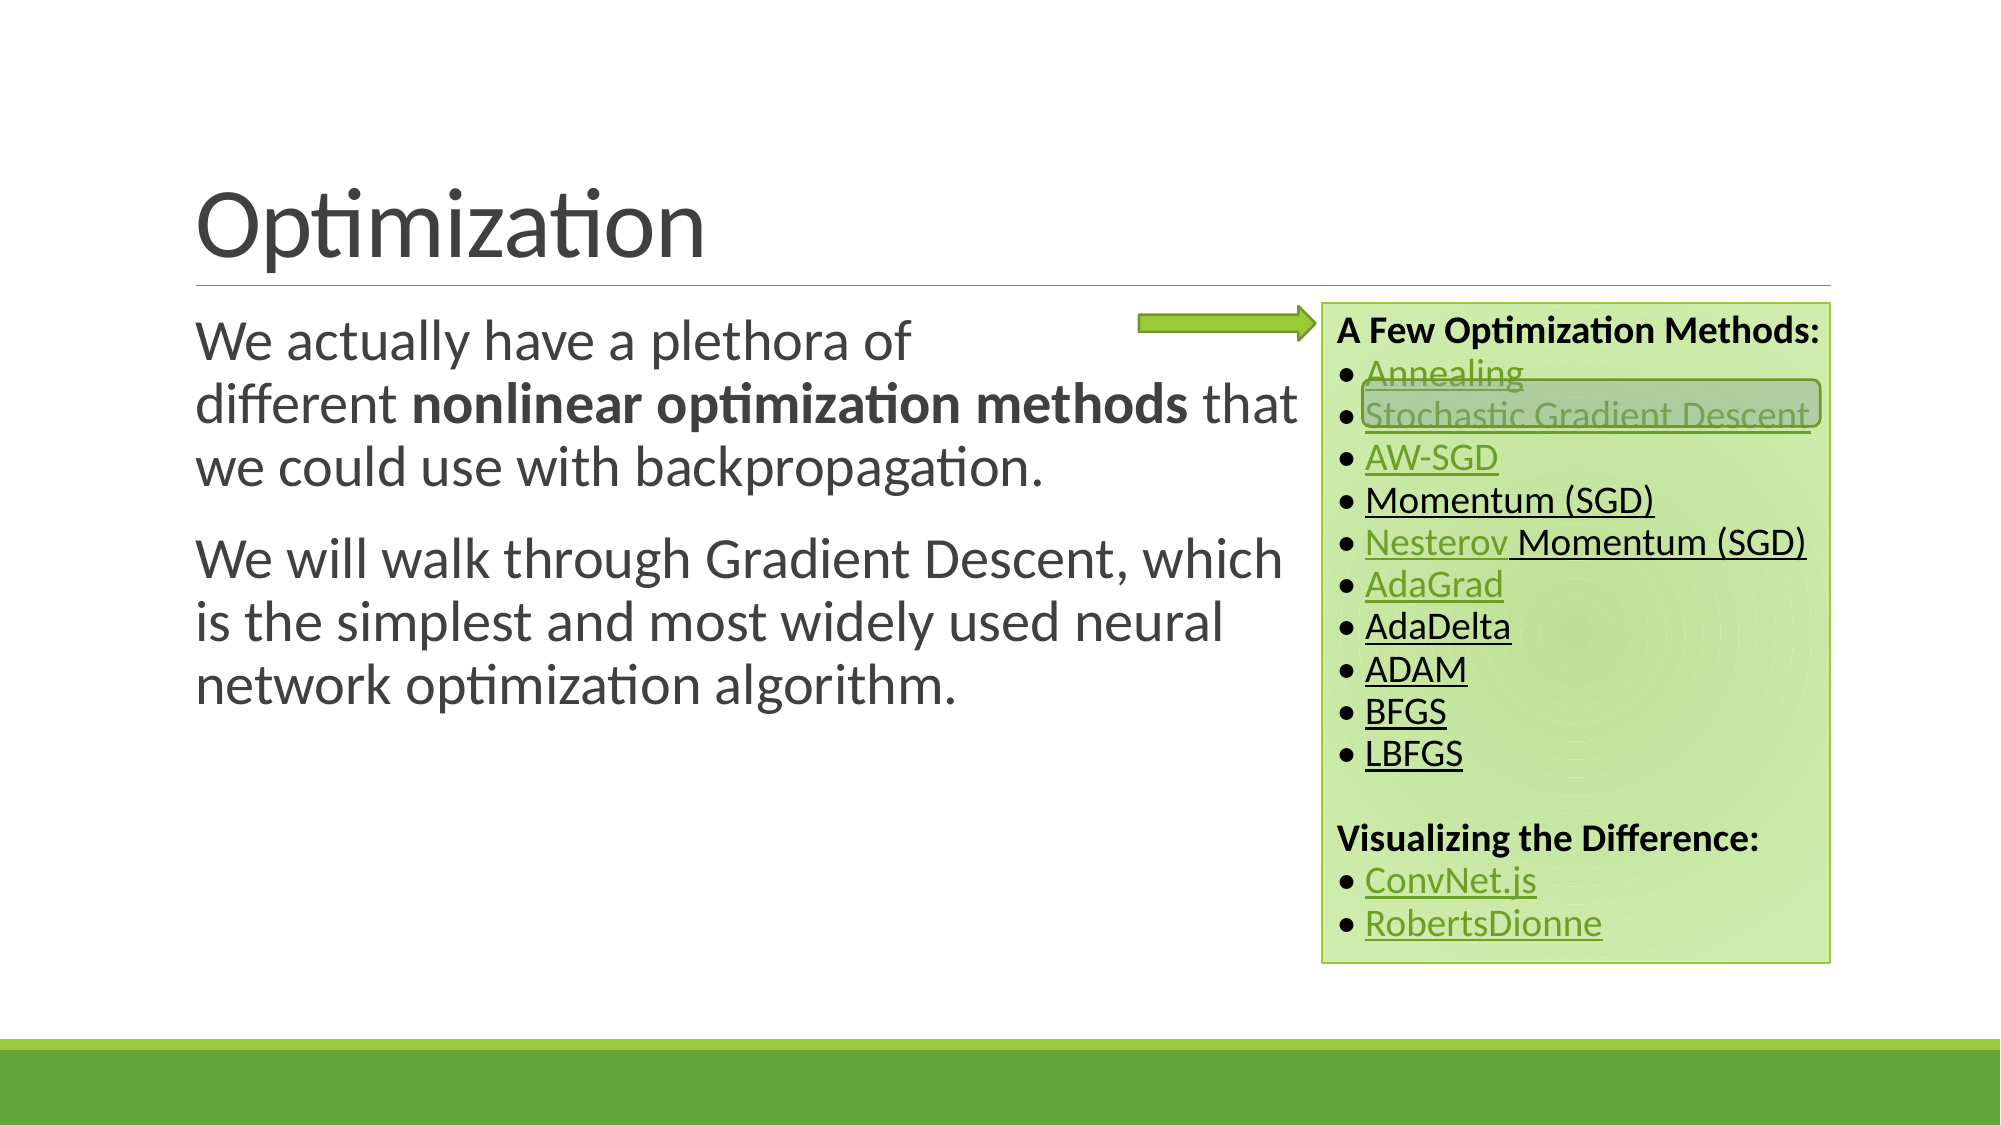

# Optimization
We actually have a plethora of different nonlinear optimization methods that we could use with backpropagation.
We will walk through Gradient Descent, which is the simplest and most widely used neural network optimization algorithm.
A Few Optimization Methods:
• Annealing
• Stochastic Gradient Descent
• AW-SGD
• Momentum (SGD)
• Nesterov Momentum (SGD)
• AdaGrad
• AdaDelta
• ADAM
• BFGS
• LBFGS 
Visualizing the Difference:
• ConvNet.js
• RobertsDionne